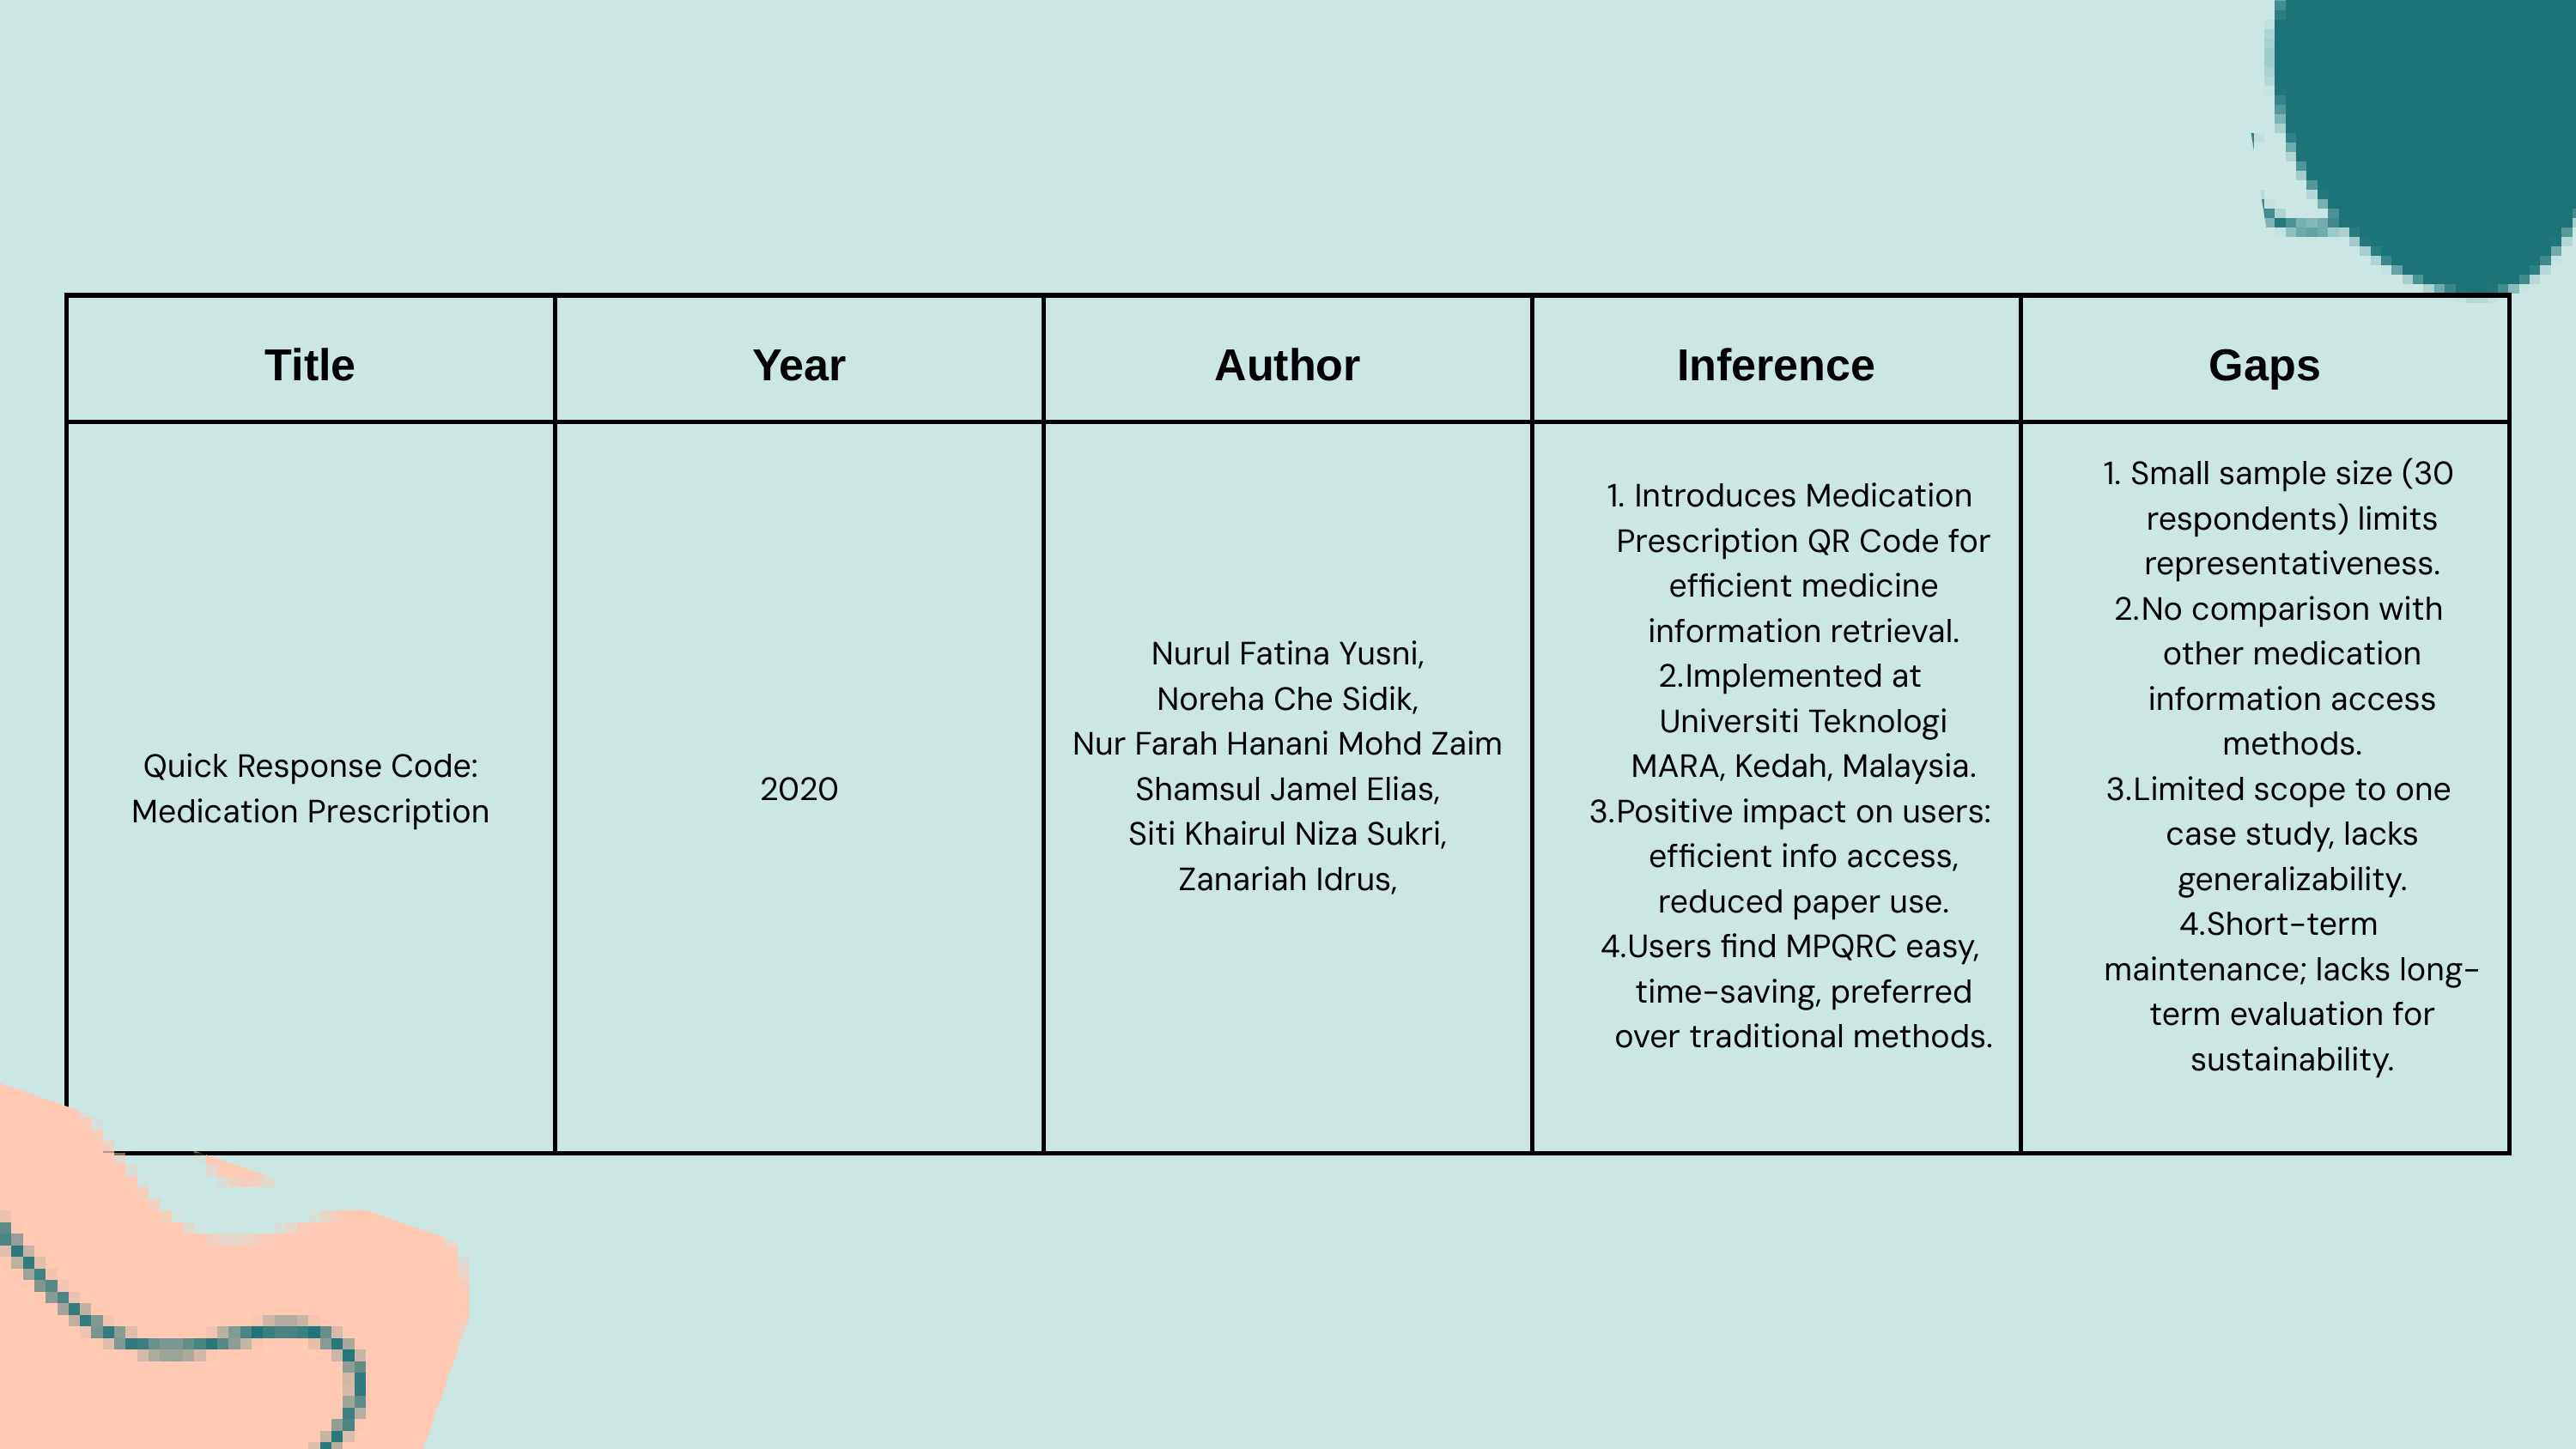

| Title | Year | Author | Inference | Gaps |
| --- | --- | --- | --- | --- |
| Quick Response Code: Medication Prescription | 2020 | Nurul Fatina Yusni, Noreha Che Sidik, Nur Farah Hanani Mohd Zaim Shamsul Jamel Elias, Siti Khairul Niza Sukri, Zanariah Idrus, | Introduces Medication Prescription QR Code for efficient medicine information retrieval. Implemented at Universiti Teknologi MARA, Kedah, Malaysia. Positive impact on users: efficient info access, reduced paper use. Users find MPQRC easy, time-saving, preferred over traditional methods. | Small sample size (30 respondents) limits representativeness. No comparison with other medication information access methods. Limited scope to one case study, lacks generalizability. Short-term maintenance; lacks long-term evaluation for sustainability. |